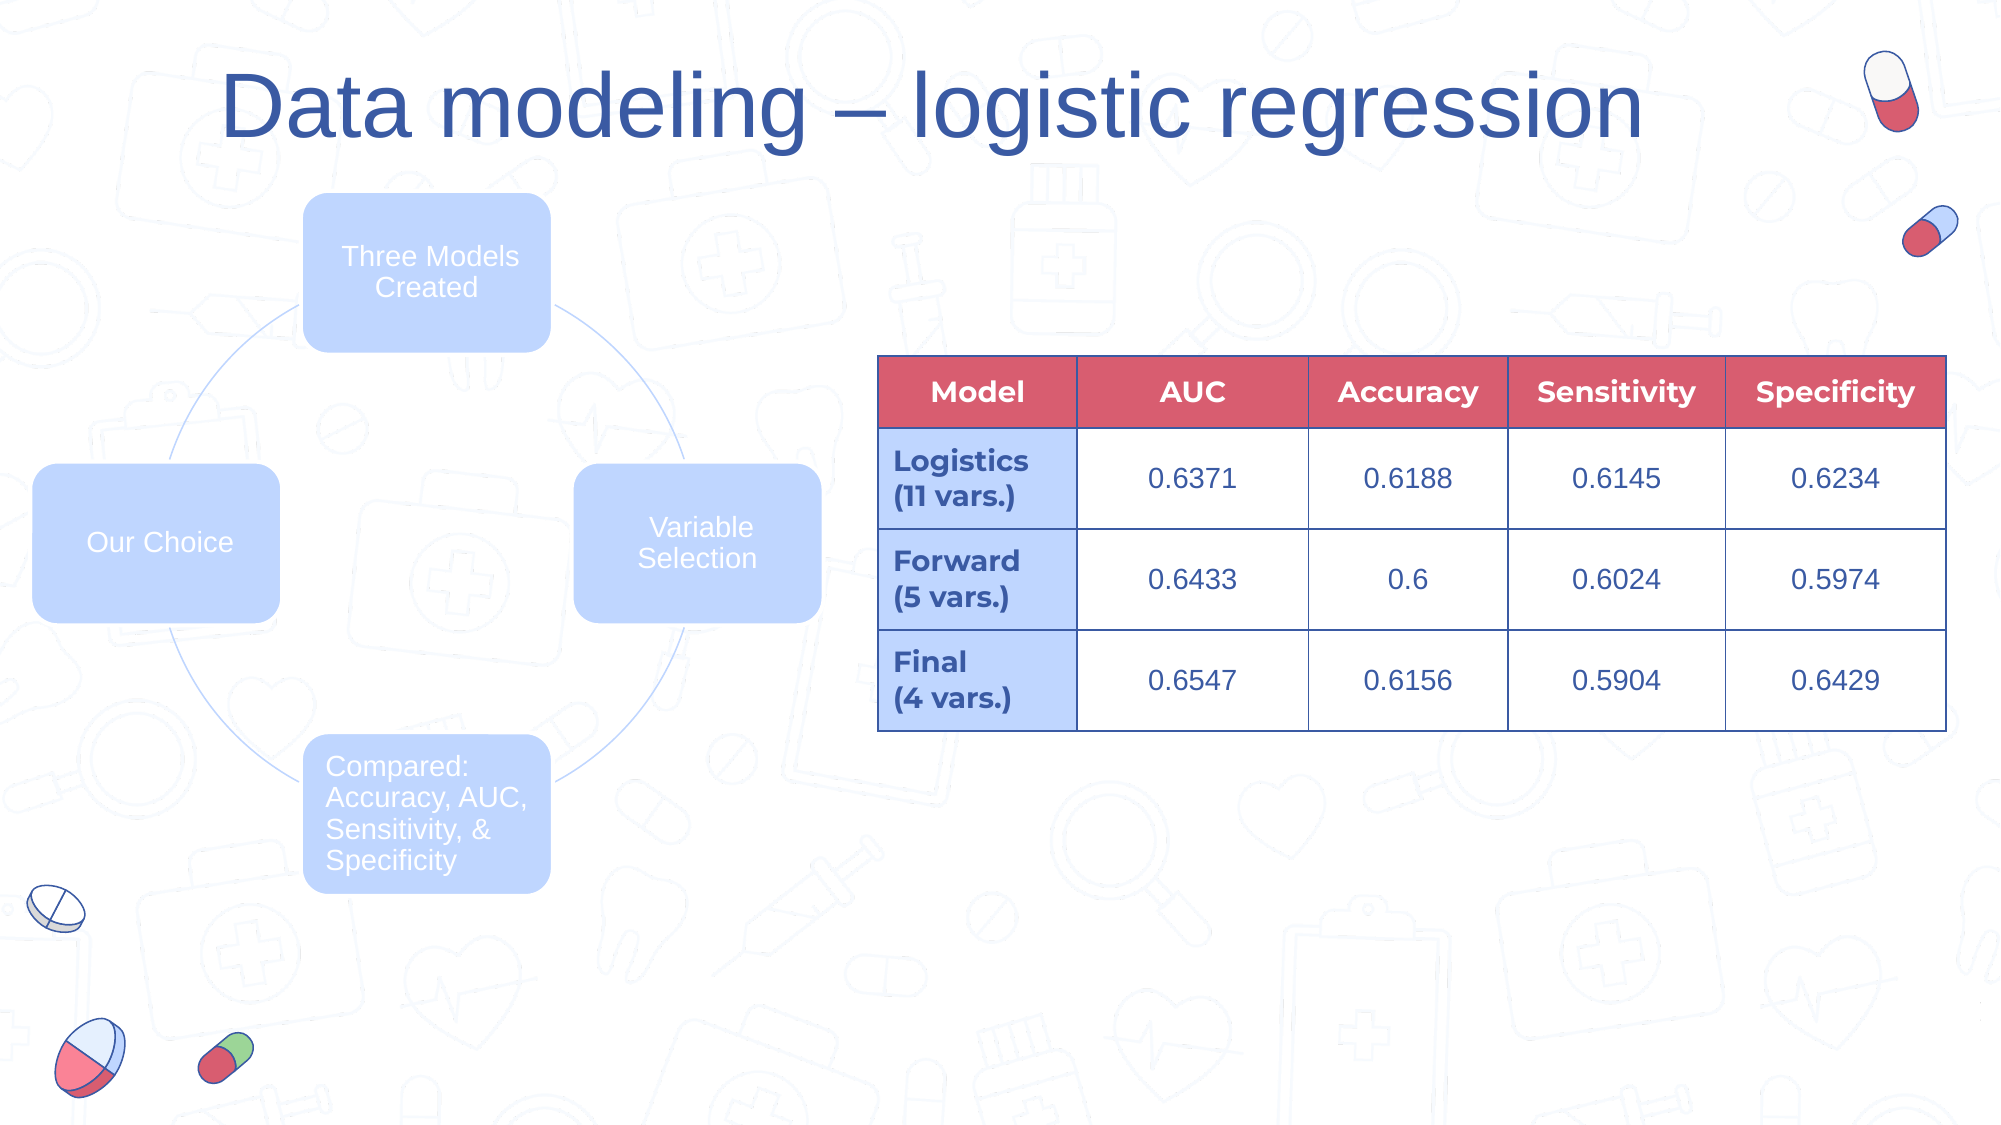

Data modeling – logistic regression
Three Models Created
Variable Selection
Compared: Accuracy, AUC, Sensitivity, & Specificity
Our Choice
| Model | AUC | Accuracy | Sensitivity | Specificity |
| --- | --- | --- | --- | --- |
| Logistics (11 vars.) | 0.6371 | 0.6188 | 0.6145 | 0.6234 |
| Forward (5 vars.) | 0.6433 | 0.6 | 0.6024 | 0.5974 |
| Final (4 vars.) | 0.6547 | 0.6156 | 0.5904 | 0.6429 |